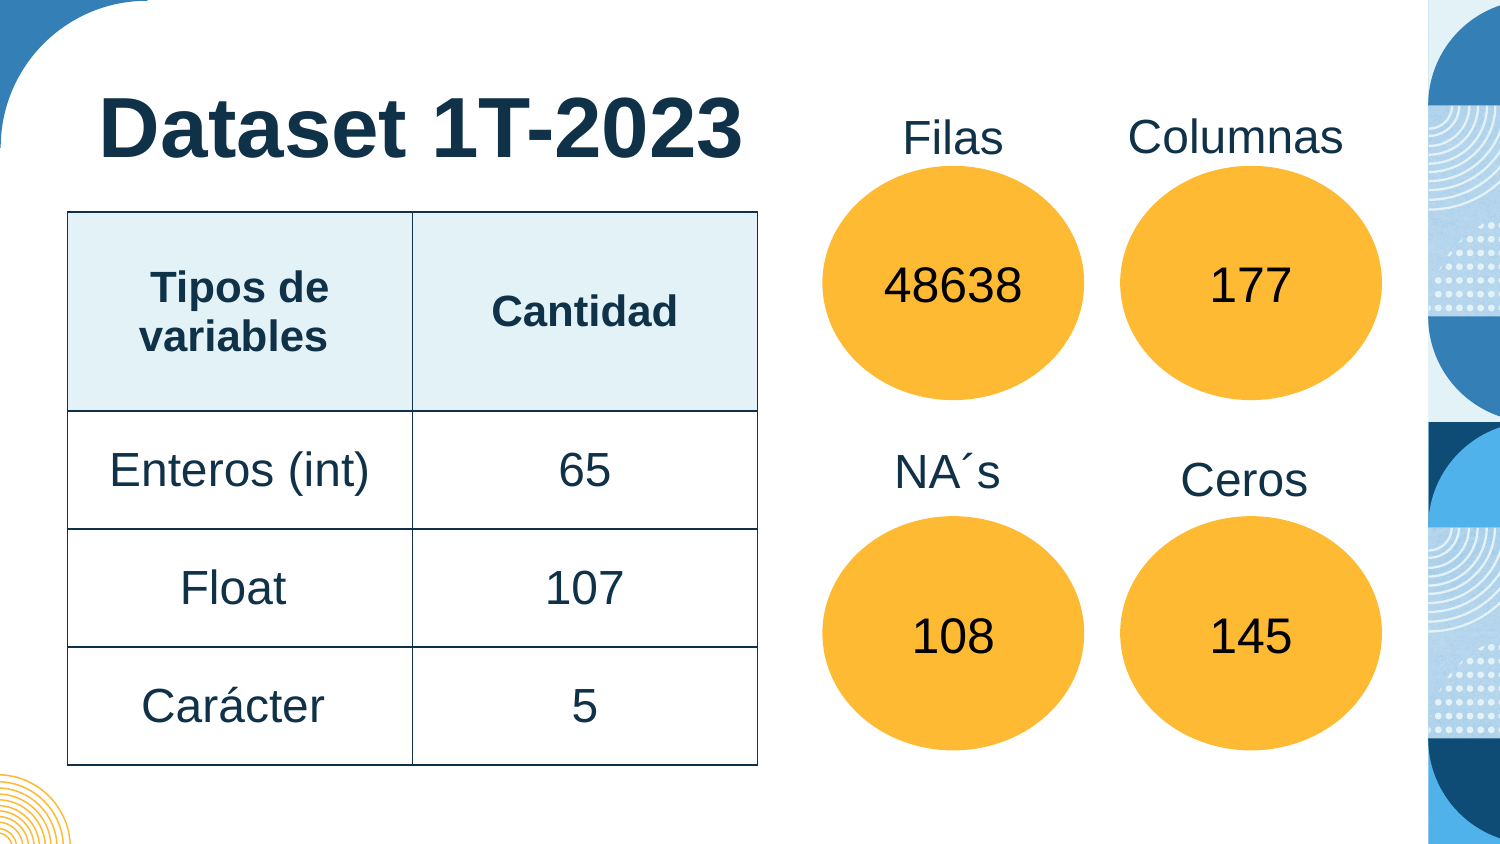

# Dataset 1T-2023
Columnas
Filas
48638
177
| Tipos de variables | Cantidad |
| --- | --- |
| Enteros (int) | 65 |
| Float | 107 |
| Carácter | 5 |
NA´s
Ceros
108
145